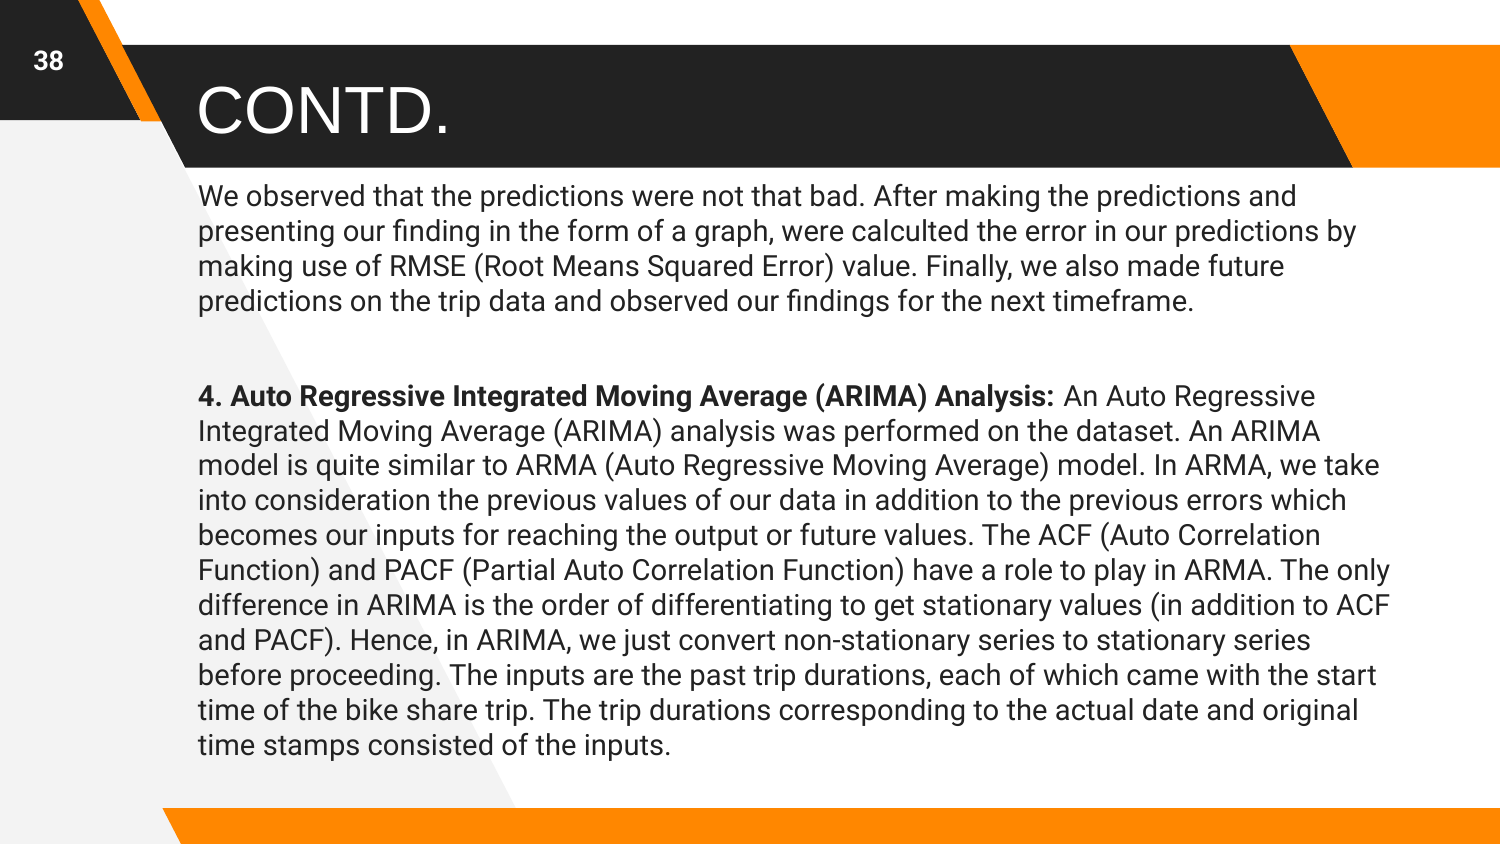

38
# CONTD.
We observed that the predictions were not that bad. After making the predictions and presenting our finding in the form of a graph, were calculted the error in our predictions by making use of RMSE (Root Means Squared Error) value. Finally, we also made future predictions on the trip data and observed our findings for the next timeframe.

4. Auto Regressive Integrated Moving Average (ARIMA) Analysis: An Auto Regressive Integrated Moving Average (ARIMA) analysis was performed on the dataset. An ARIMA model is quite similar to ARMA (Auto Regressive Moving Average) model. In ARMA, we take into consideration the previous values of our data in addition to the previous errors which becomes our inputs for reaching the output or future values. The ACF (Auto Correlation Function) and PACF (Partial Auto Correlation Function) have a role to play in ARMA. The only difference in ARIMA is the order of differentiating to get stationary values (in addition to ACF and PACF). Hence, in ARIMA, we just convert non-stationary series to stationary series before proceeding. The inputs are the past trip durations, each of which came with the start time of the bike share trip. The trip durations corresponding to the actual date and original time stamps consisted of the inputs.